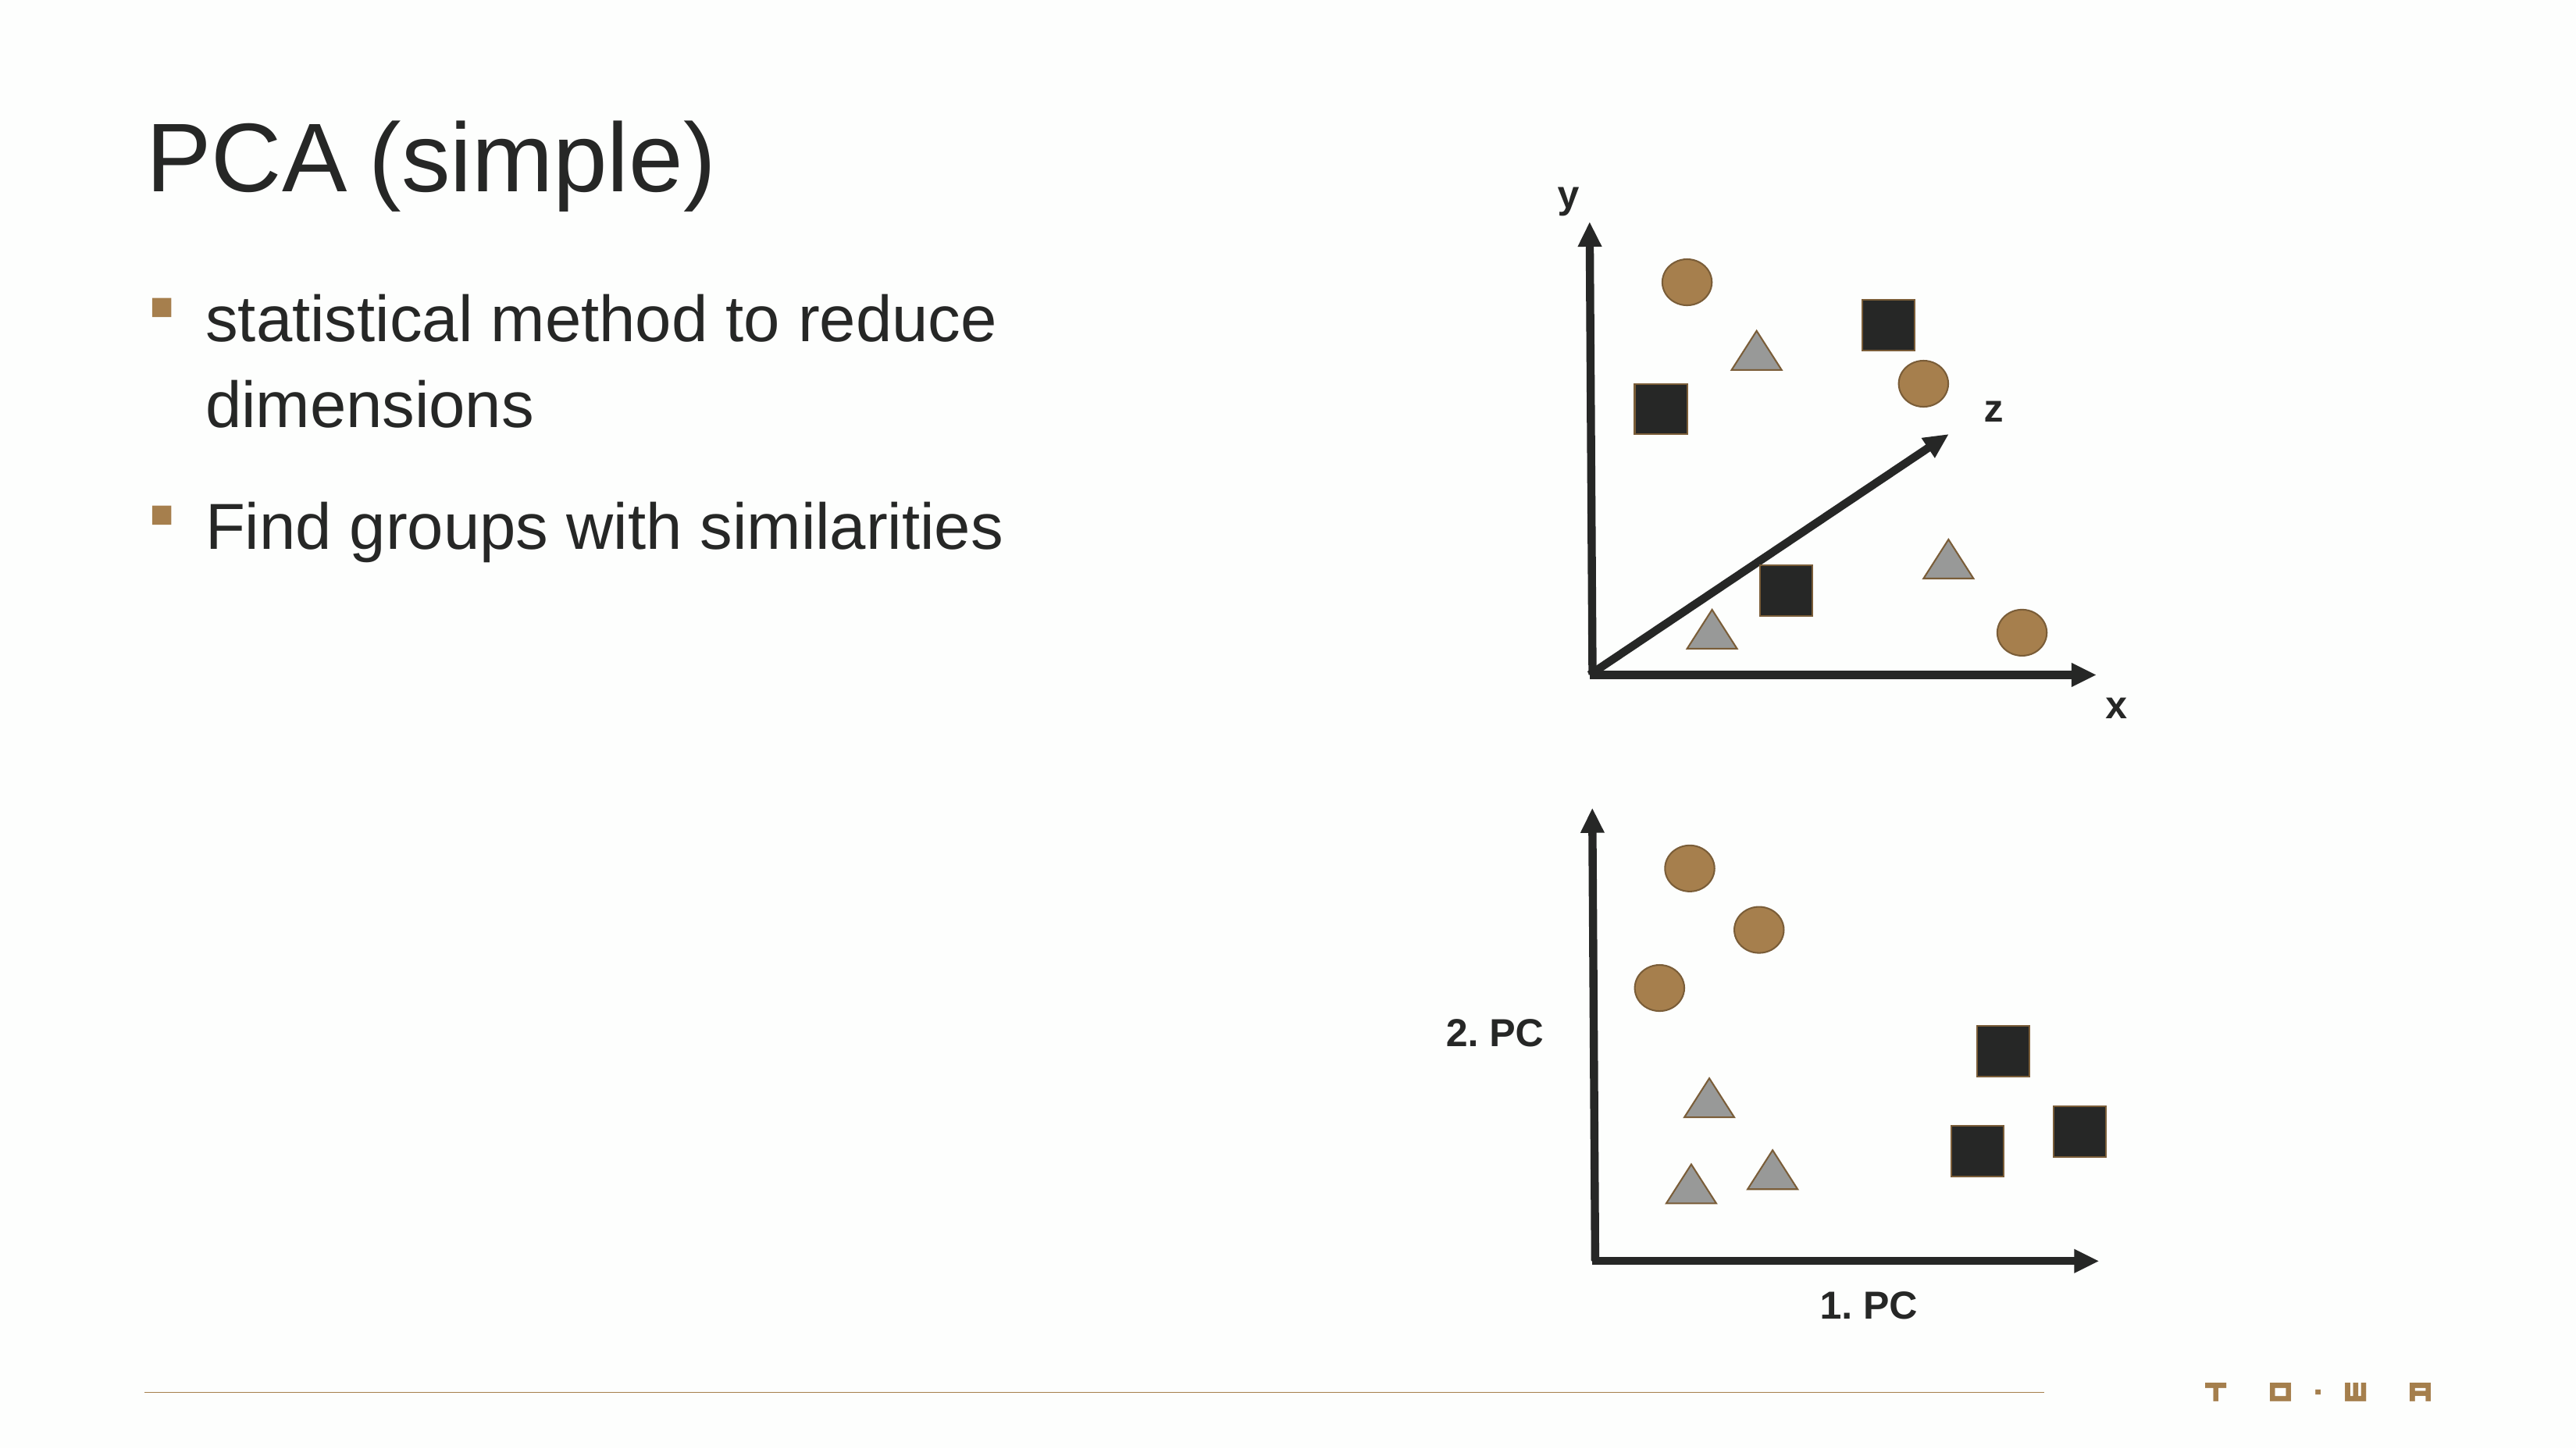

# PCA (simple)
y

statistical method to reduce dimensions
Find groups with similarities

z

x

2. PC

1. PC